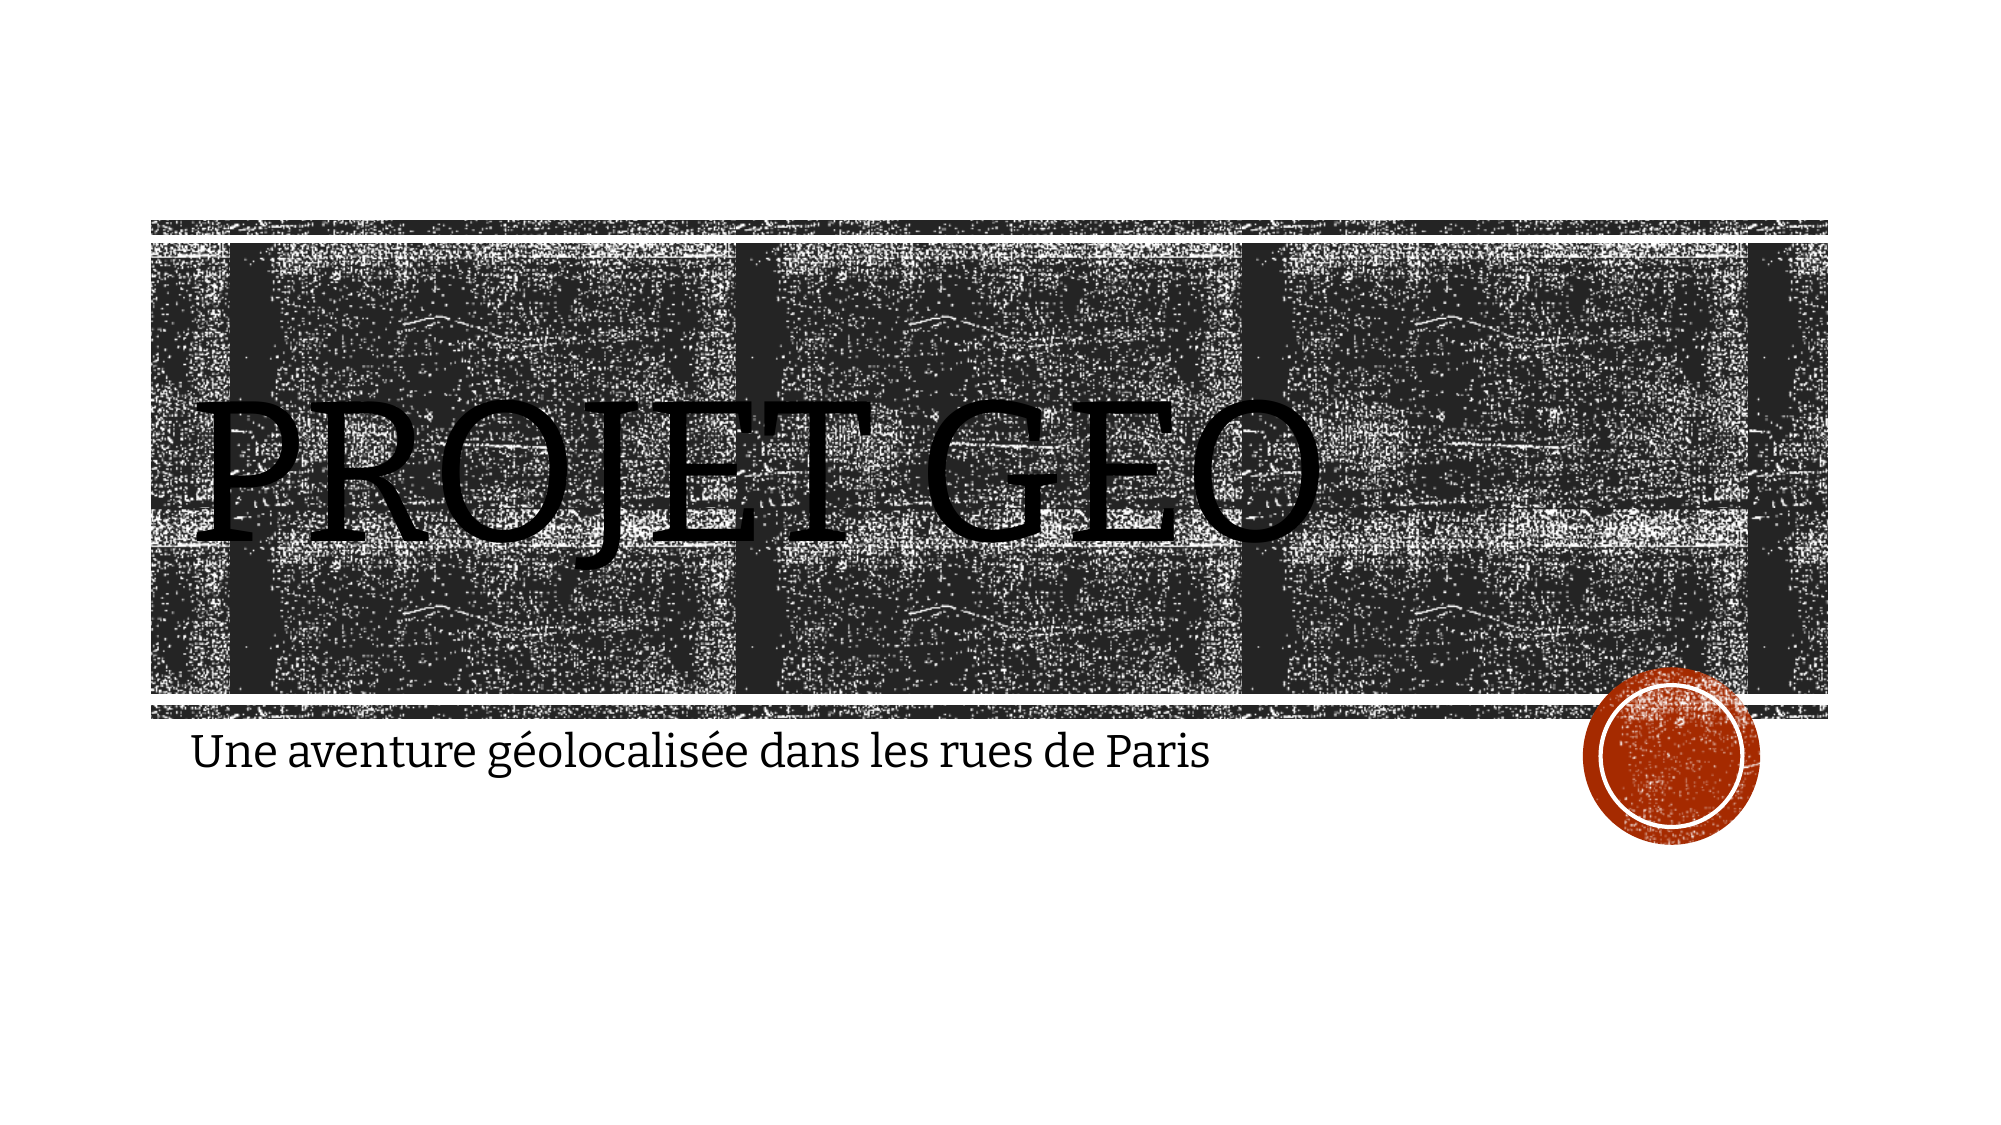

# Projet GEO
Une aventure géolocalisée dans les rues de Paris